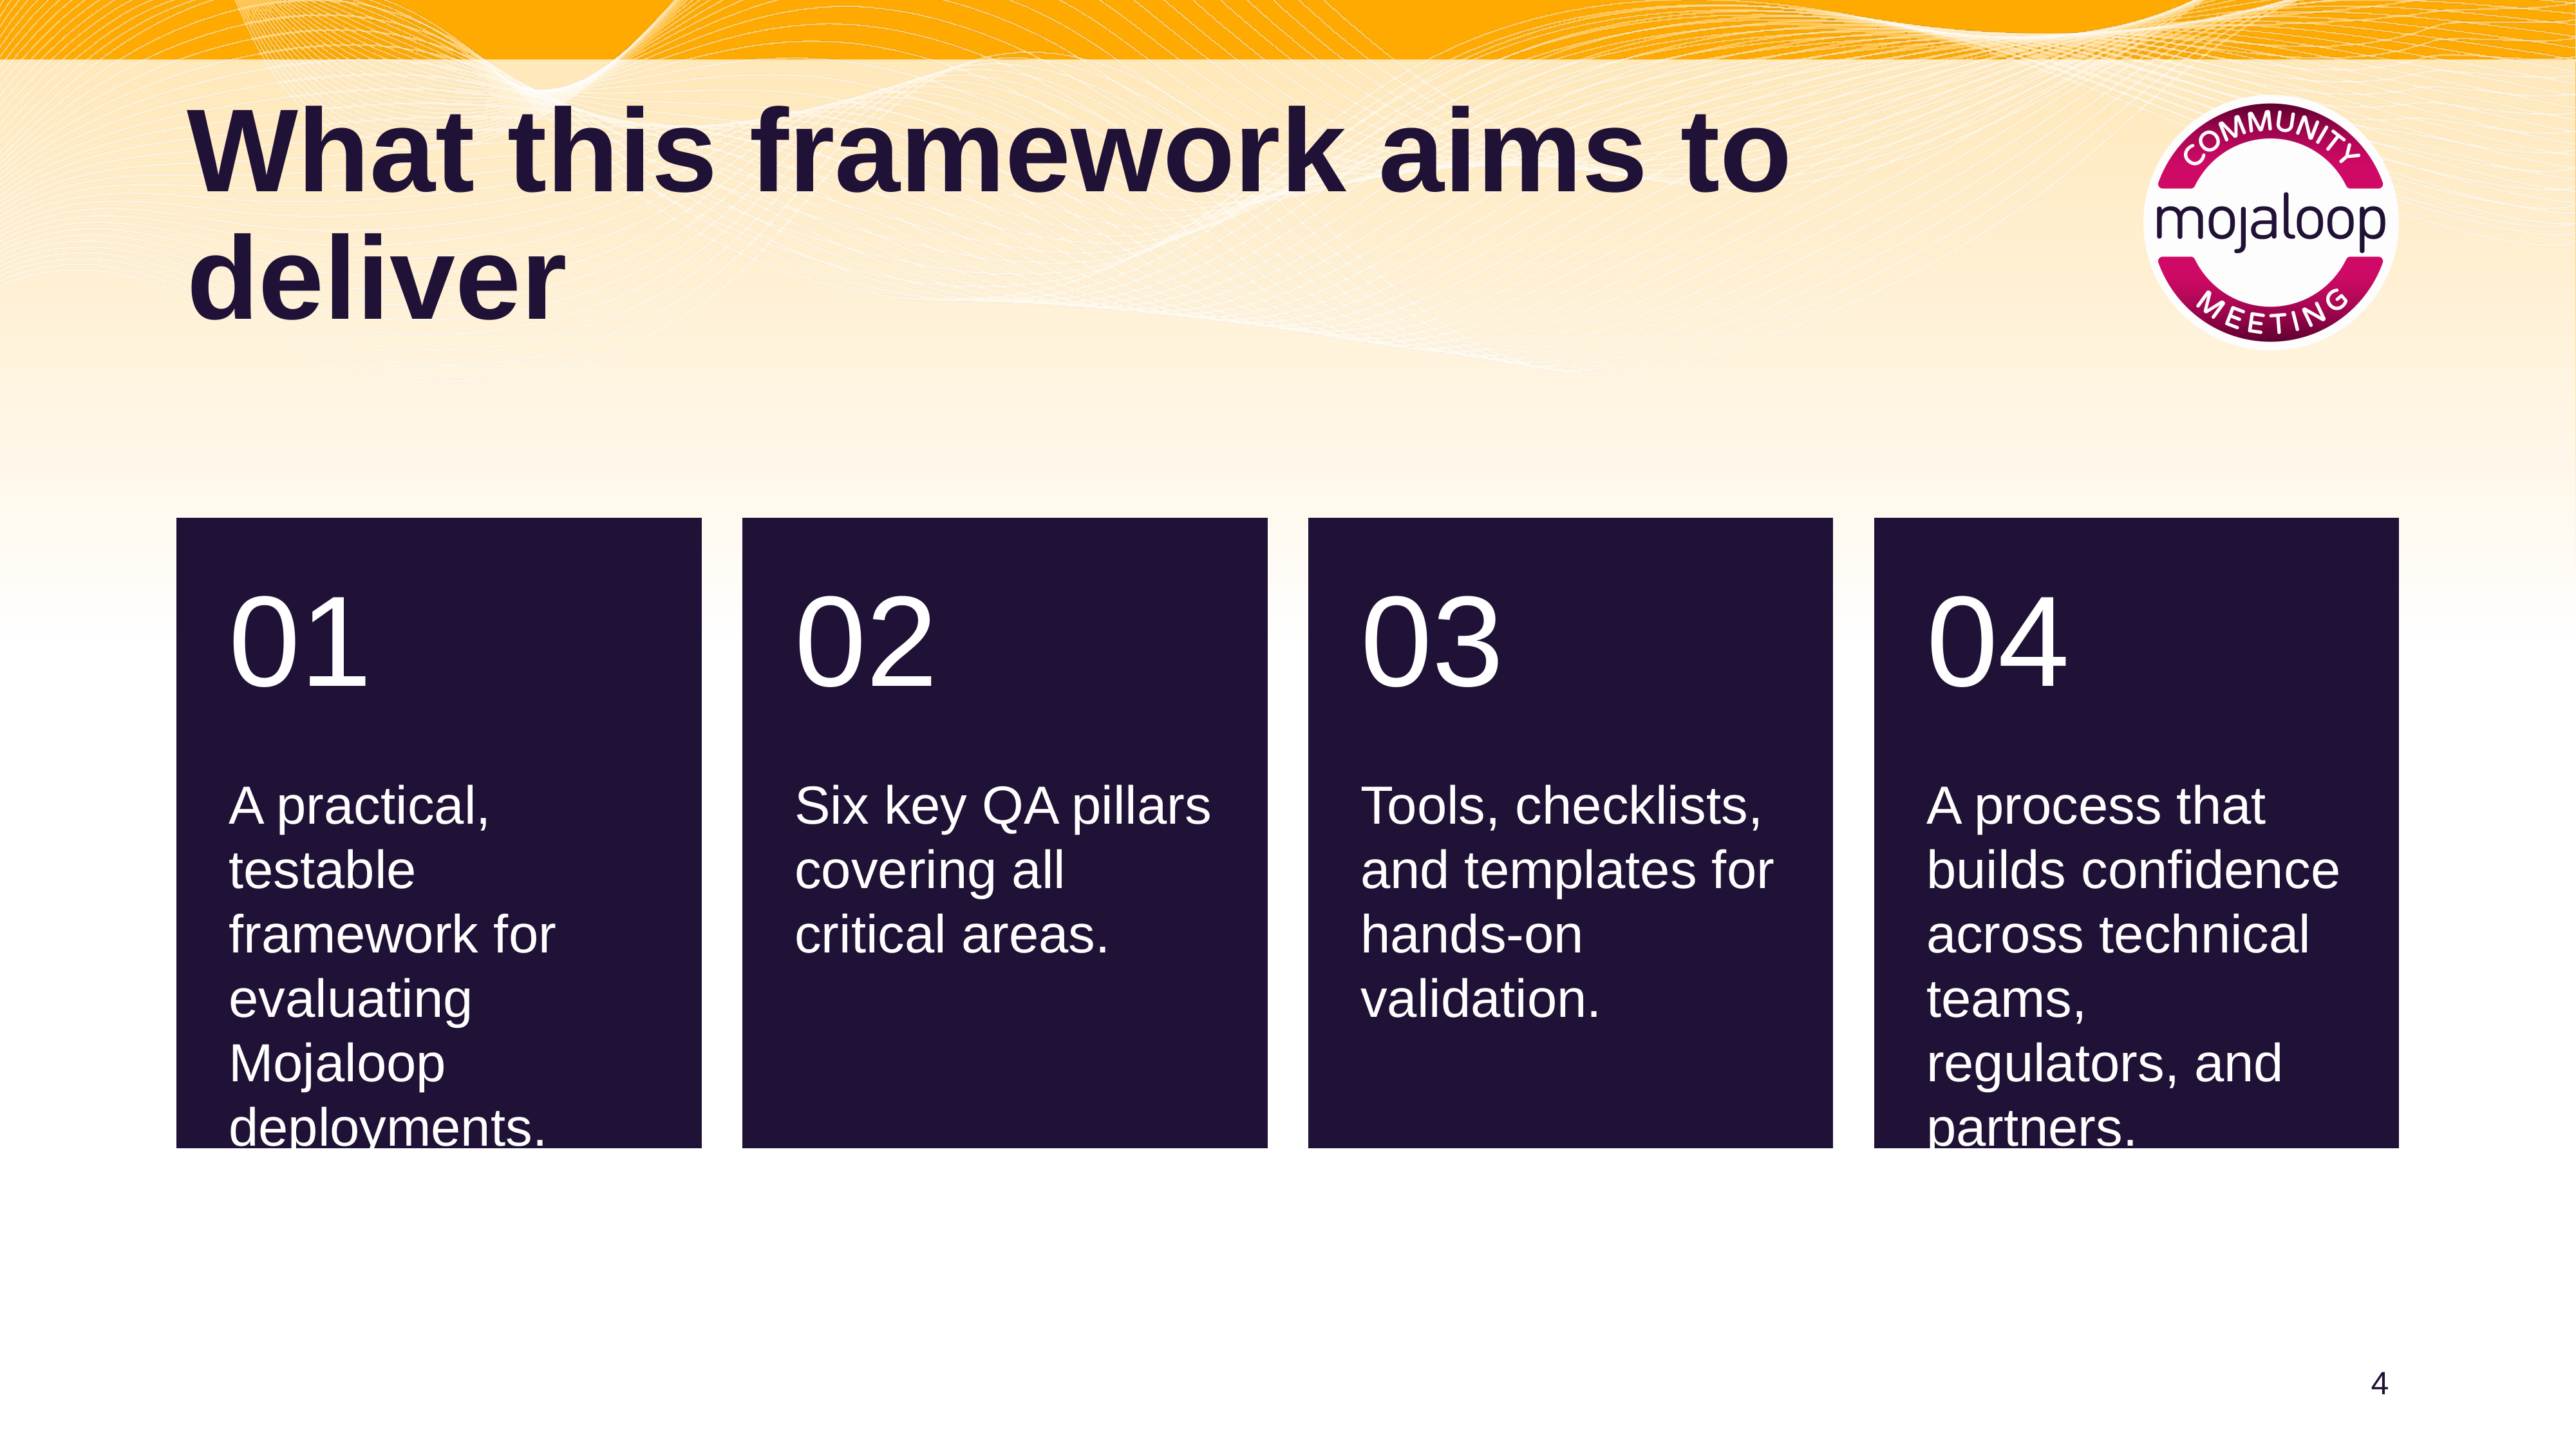

# What this framework aims to deliver
A practical, testable framework for evaluating Mojaloop deployments.
01
Six key QA pillars covering all critical areas.
02
Tools, checklists, and templates for hands-on validation.
03
A process that builds confidence across technical teams, regulators, and partners.
04
4